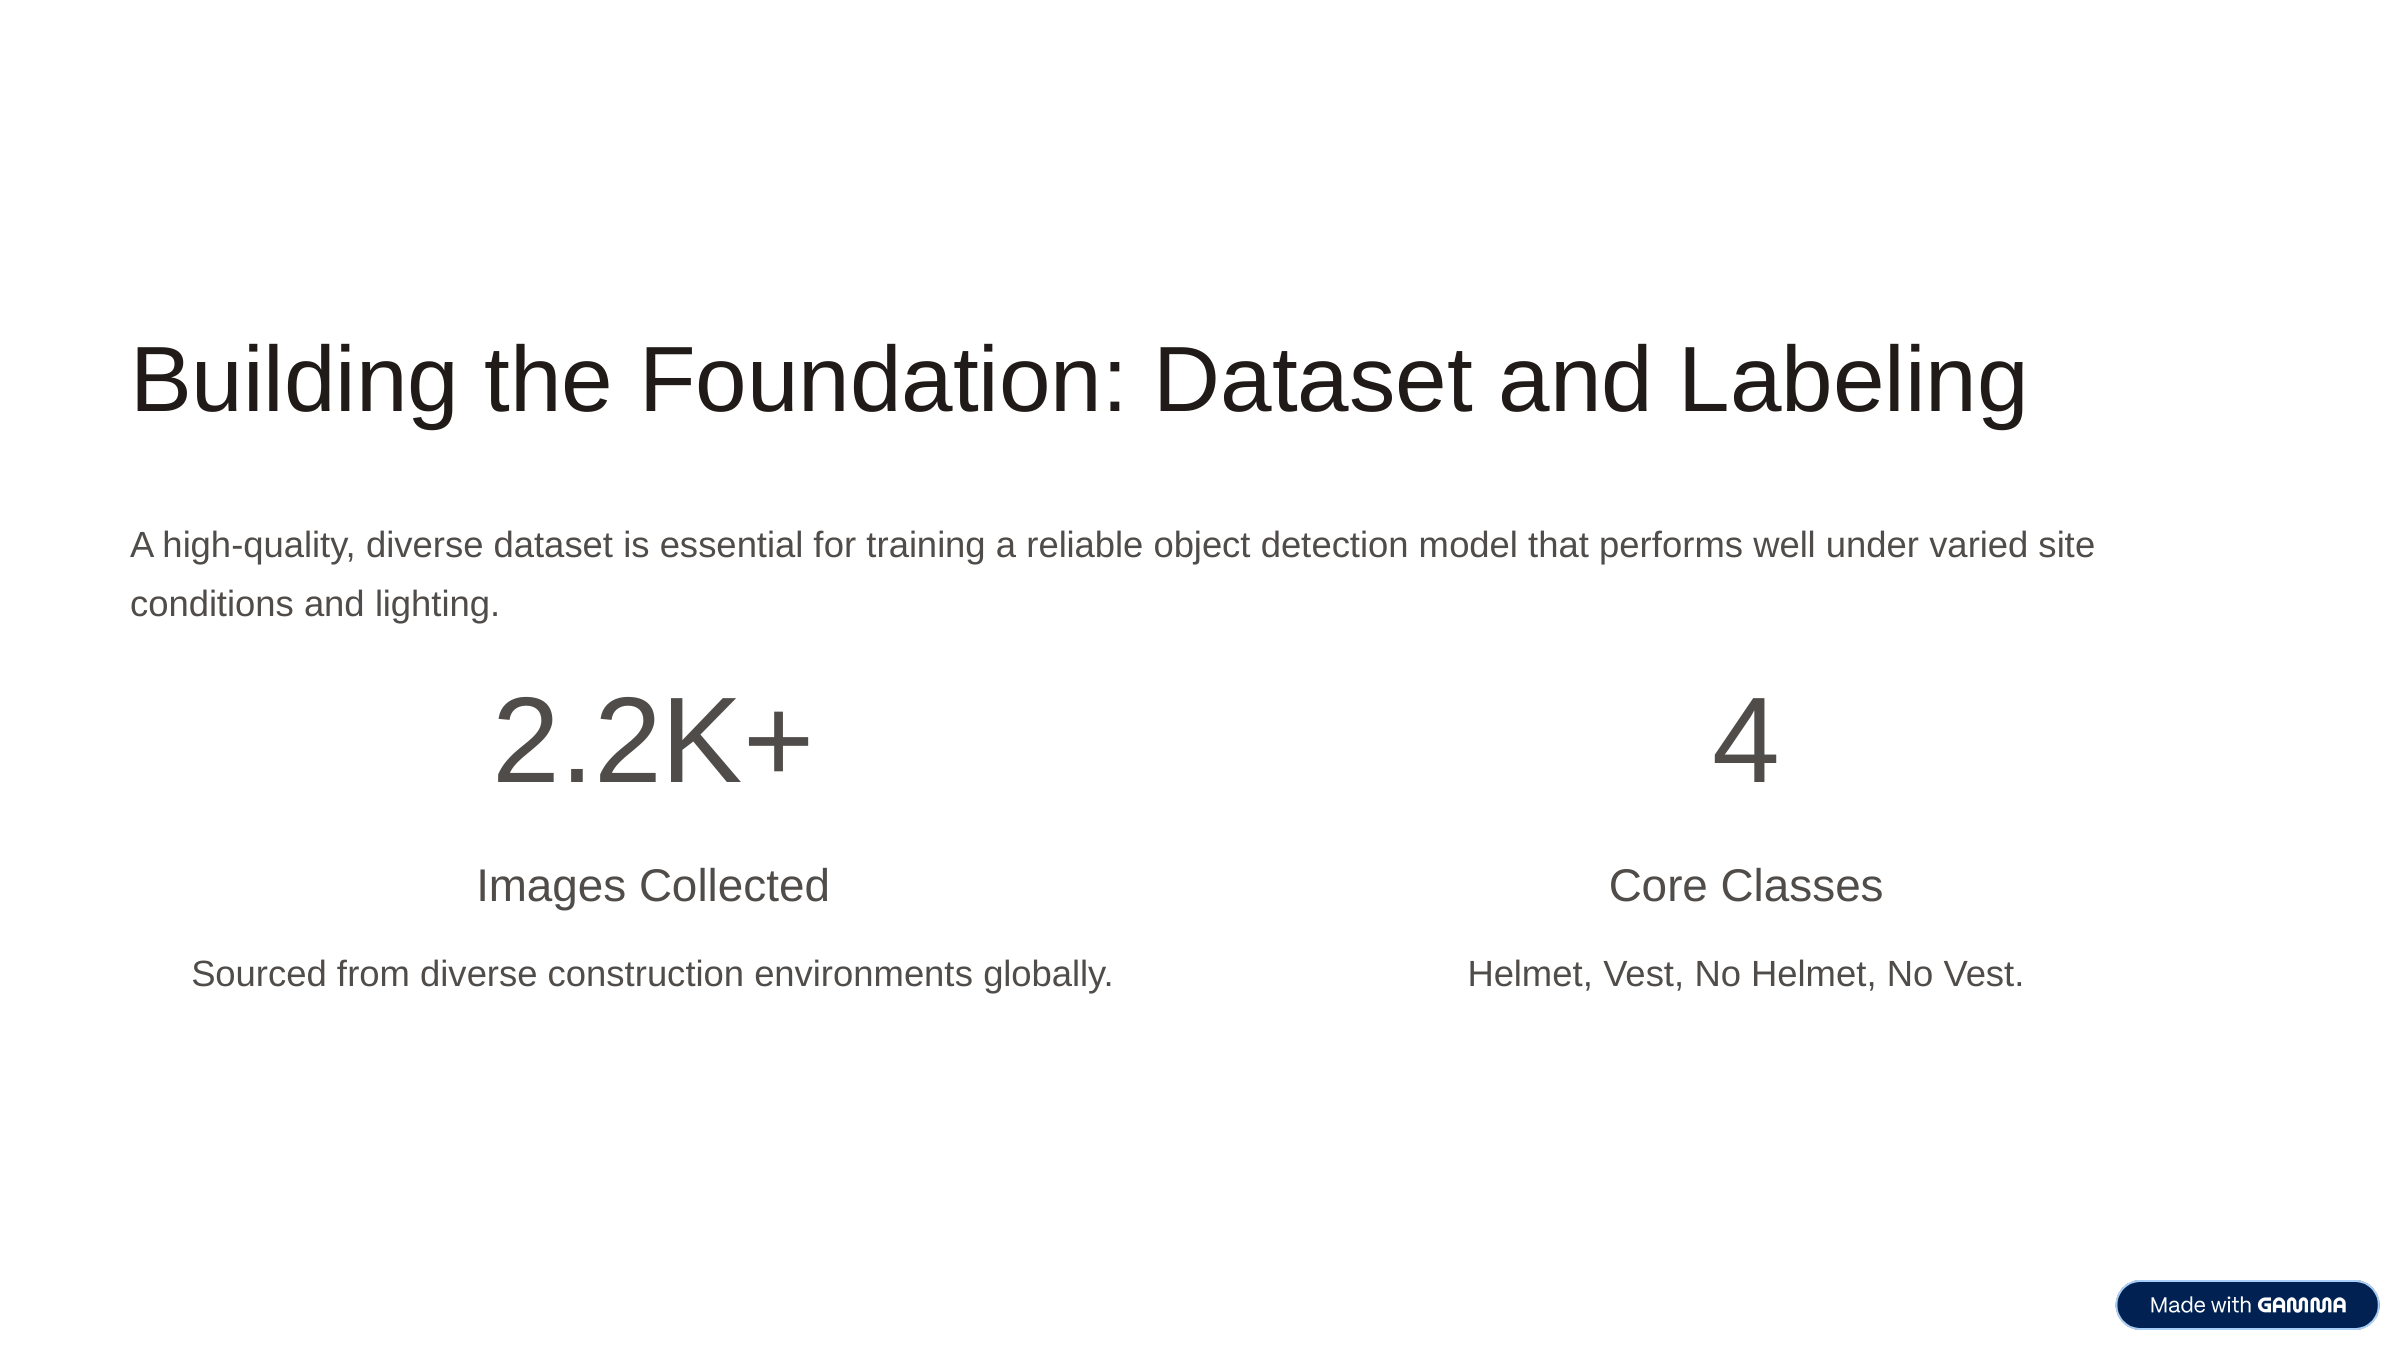

Building the Foundation: Dataset and Labeling
A high-quality, diverse dataset is essential for training a reliable object detection model that performs well under varied site conditions and lighting.
2.2K+
4
Images Collected
Core Classes
Sourced from diverse construction environments globally.
Helmet, Vest, No Helmet, No Vest.